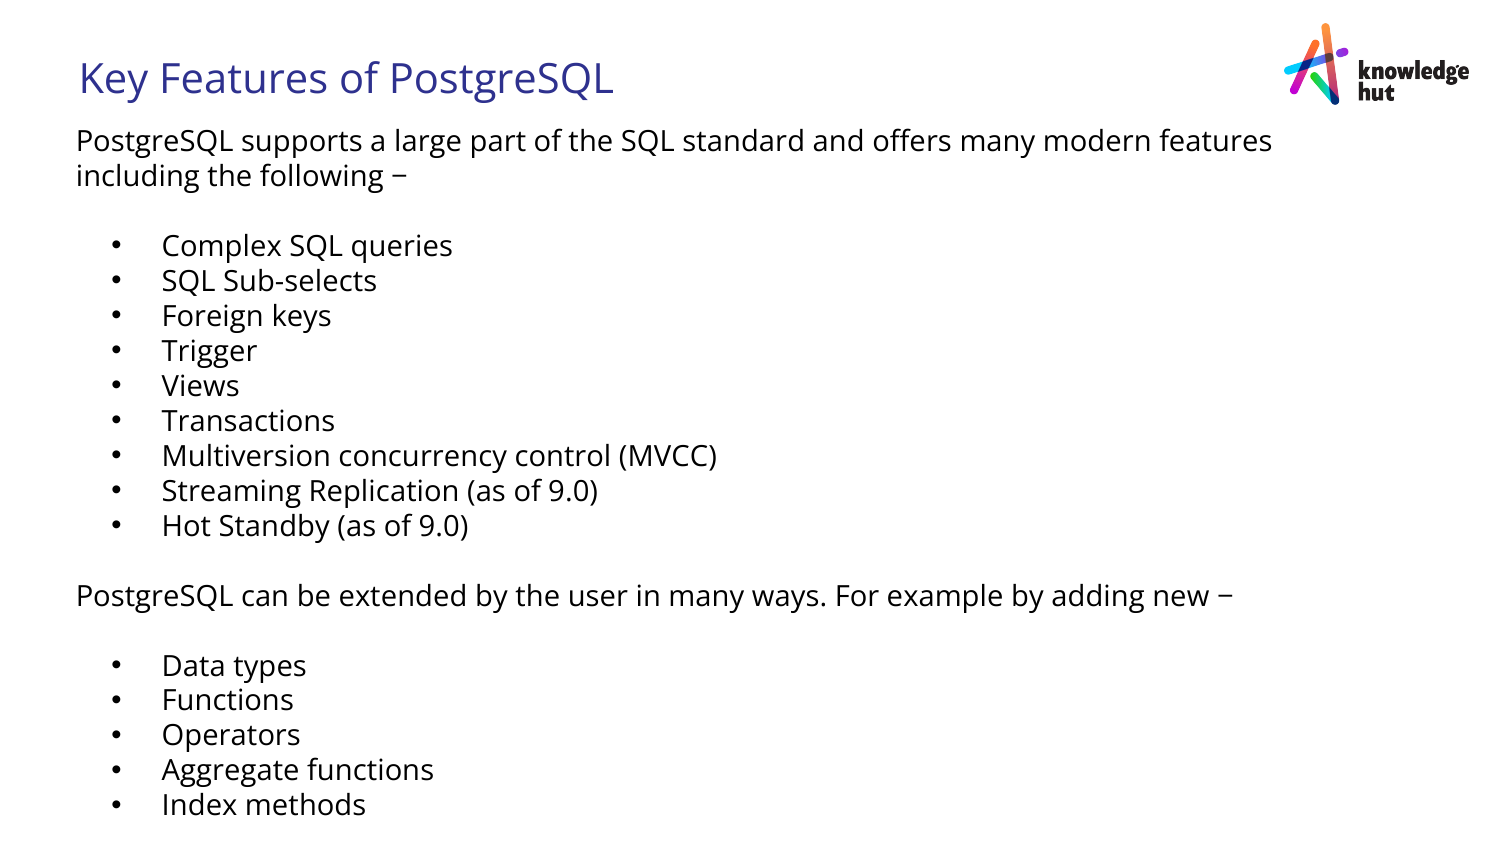

Key Features of PostgreSQL
PostgreSQL supports a large part of the SQL standard and offers many modern features including the following −

  Complex SQL queries
  SQL Sub-selects
  Foreign keys
  Trigger
  Views
  Transactions
  Multiversion concurrency control (MVCC)
  Streaming Replication (as of 9.0)
  Hot Standby (as of 9.0)

PostgreSQL can be extended by the user in many ways. For example by adding new −

  Data types
  Functions
  Operators
  Aggregate functions
  Index methods